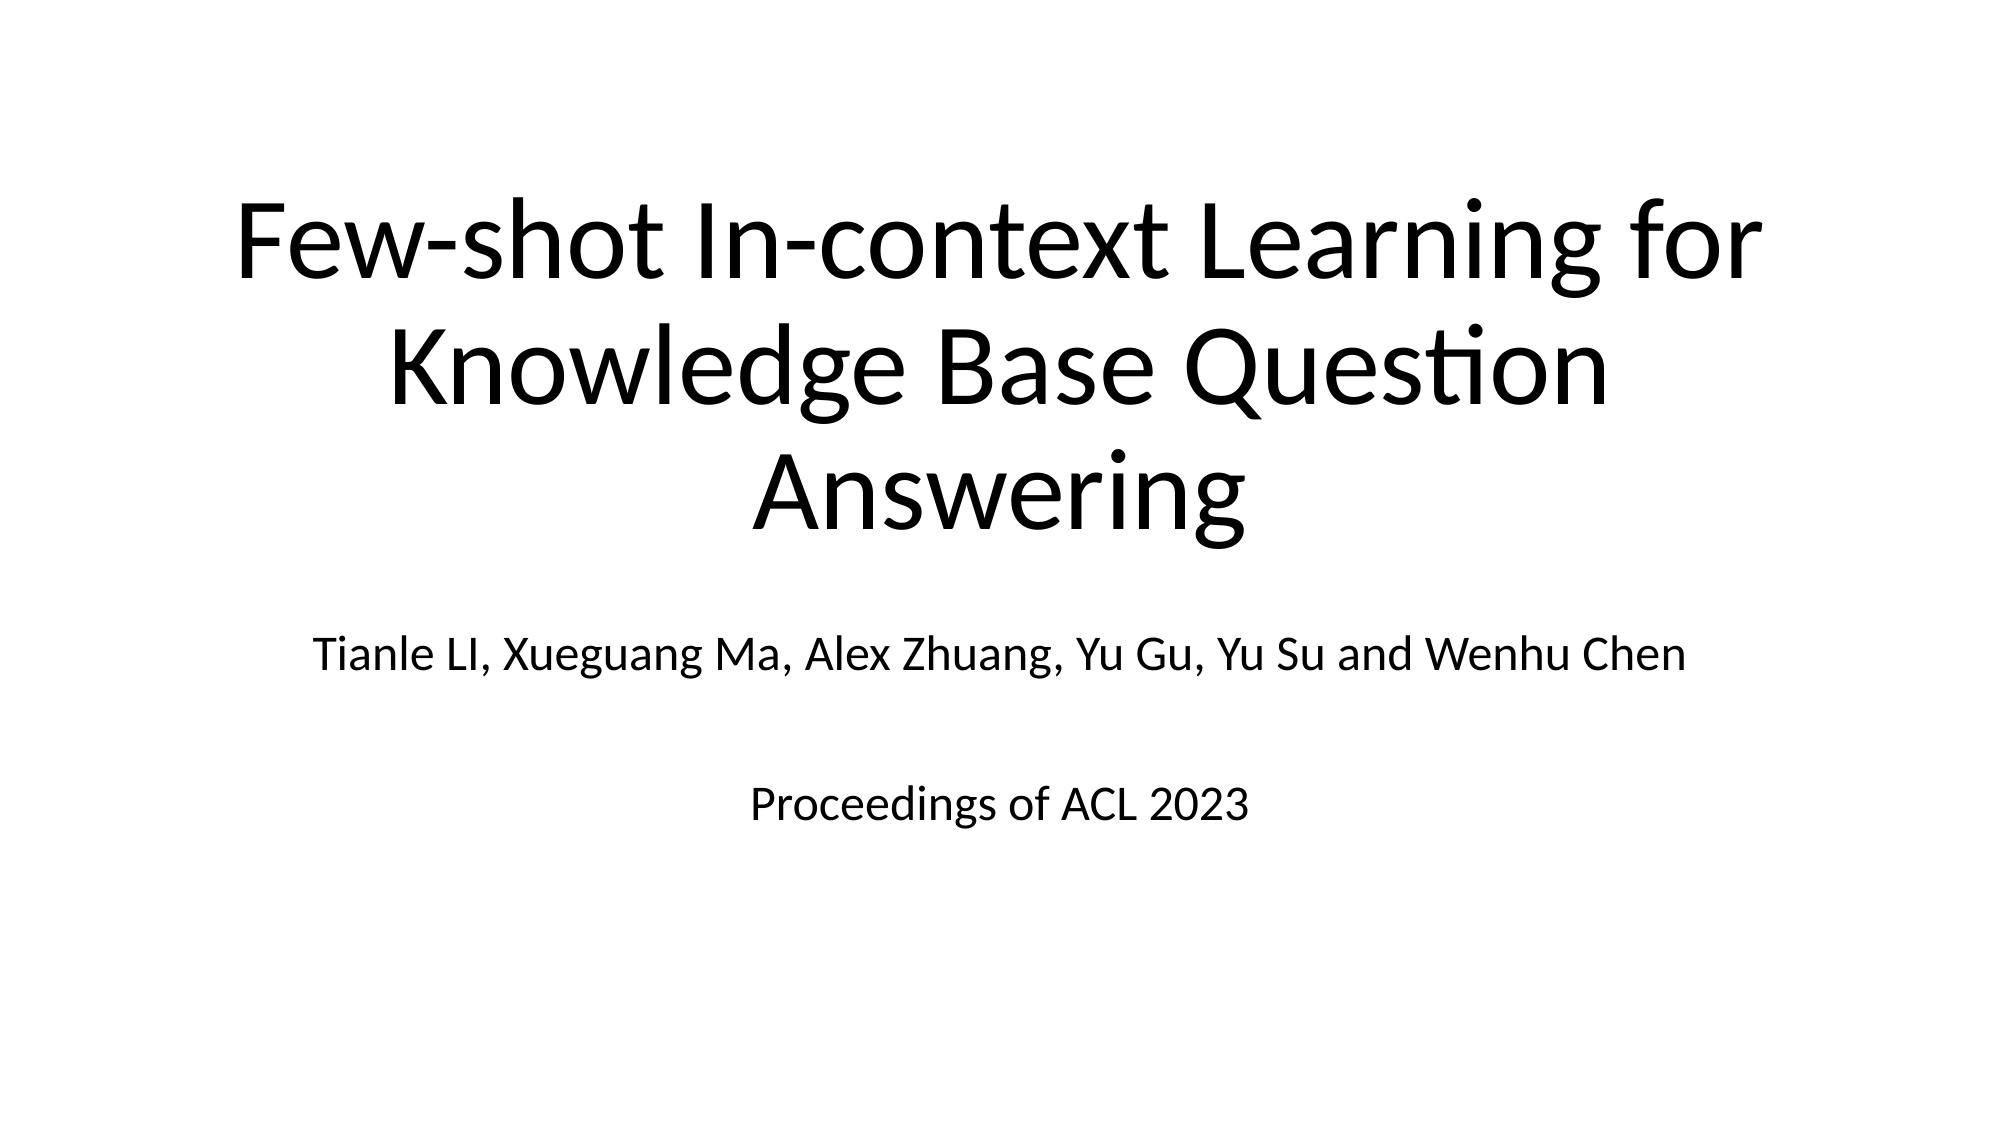

# Few-shot In-context Learning for Knowledge Base Question Answering
Tianle LI, Xueguang Ma, Alex Zhuang, Yu Gu, Yu Su and Wenhu Chen

Proceedings of ACL 2023